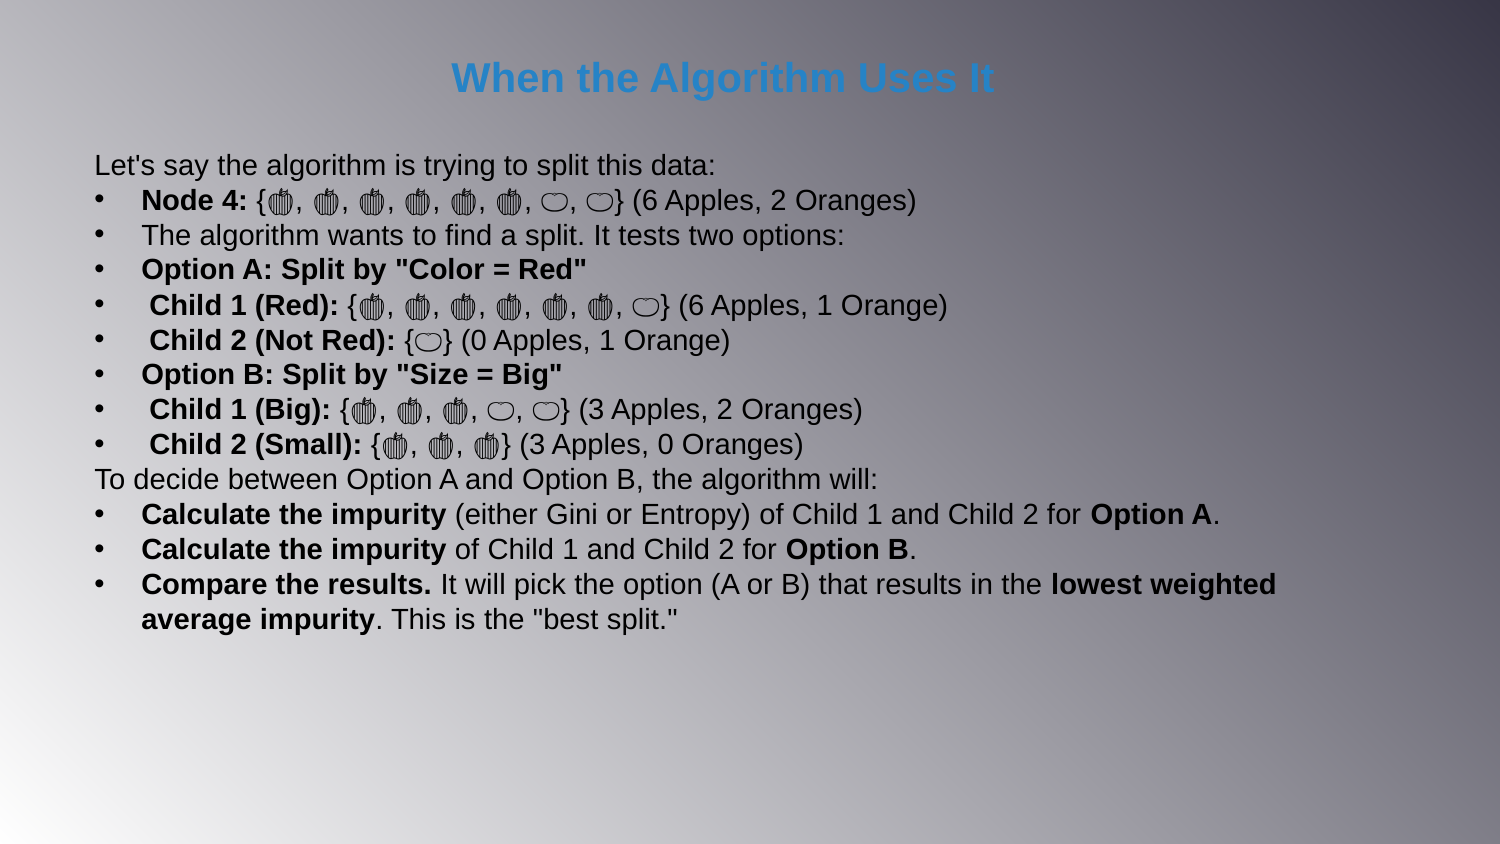

When the Algorithm Uses It
Let's say the algorithm is trying to split this data:
Node 4: {🍎, 🍎, 🍎, 🍎, 🍎, 🍎, 🍊, 🍊} (6 Apples, 2 Oranges)
The algorithm wants to find a split. It tests two options:
Option A: Split by "Color = Red"
 Child 1 (Red): {🍎, 🍎, 🍎, 🍎, 🍎, 🍎, 🍊} (6 Apples, 1 Orange)
 Child 2 (Not Red): {🍊} (0 Apples, 1 Orange)
Option B: Split by "Size = Big"
 Child 1 (Big): {🍎, 🍎, 🍎, 🍊, 🍊} (3 Apples, 2 Oranges)
 Child 2 (Small): {🍎, 🍎, 🍎} (3 Apples, 0 Oranges)
To decide between Option A and Option B, the algorithm will:
Calculate the impurity (either Gini or Entropy) of Child 1 and Child 2 for Option A.
Calculate the impurity of Child 1 and Child 2 for Option B.
Compare the results. It will pick the option (A or B) that results in the lowest weighted average impurity. This is the "best split."